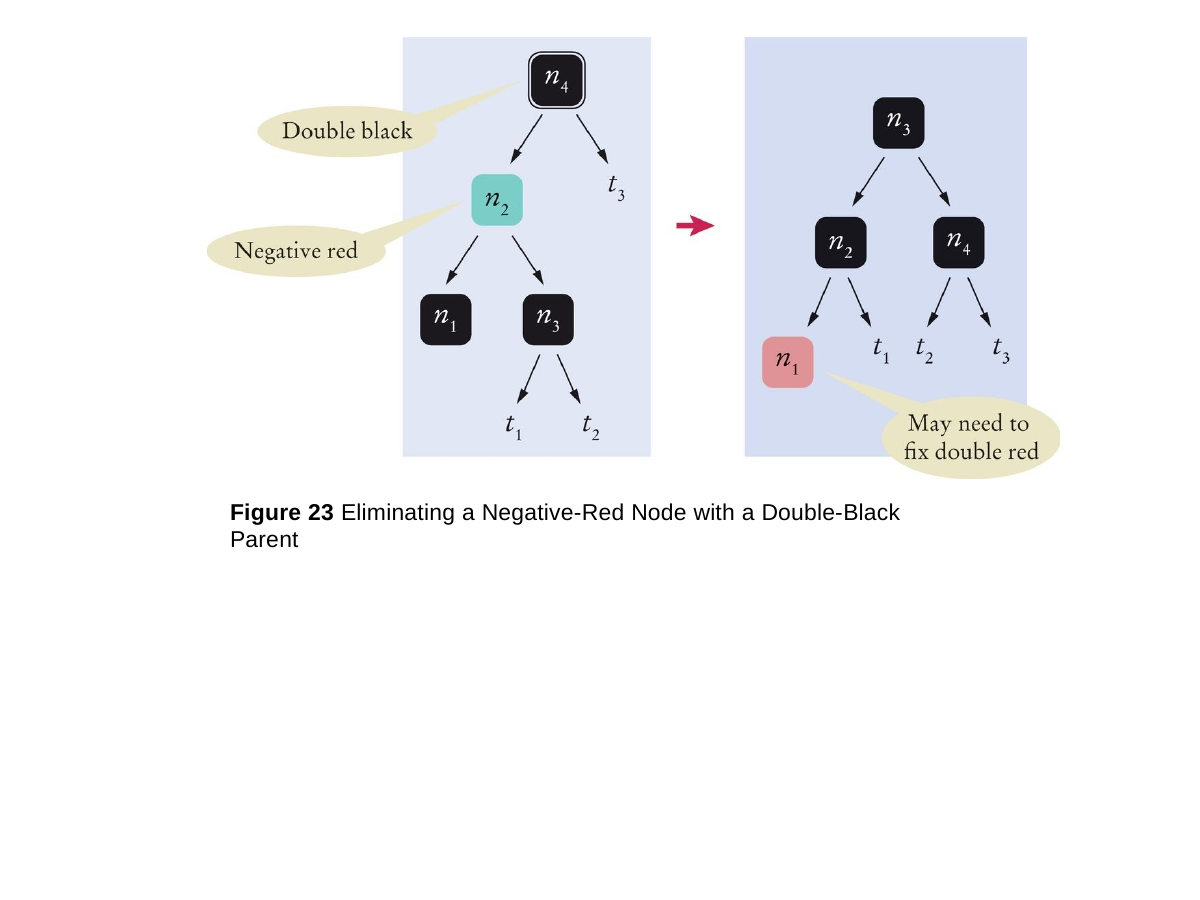

Figure 23 Eliminating a Negative-Red Node with a Double-Black Parent